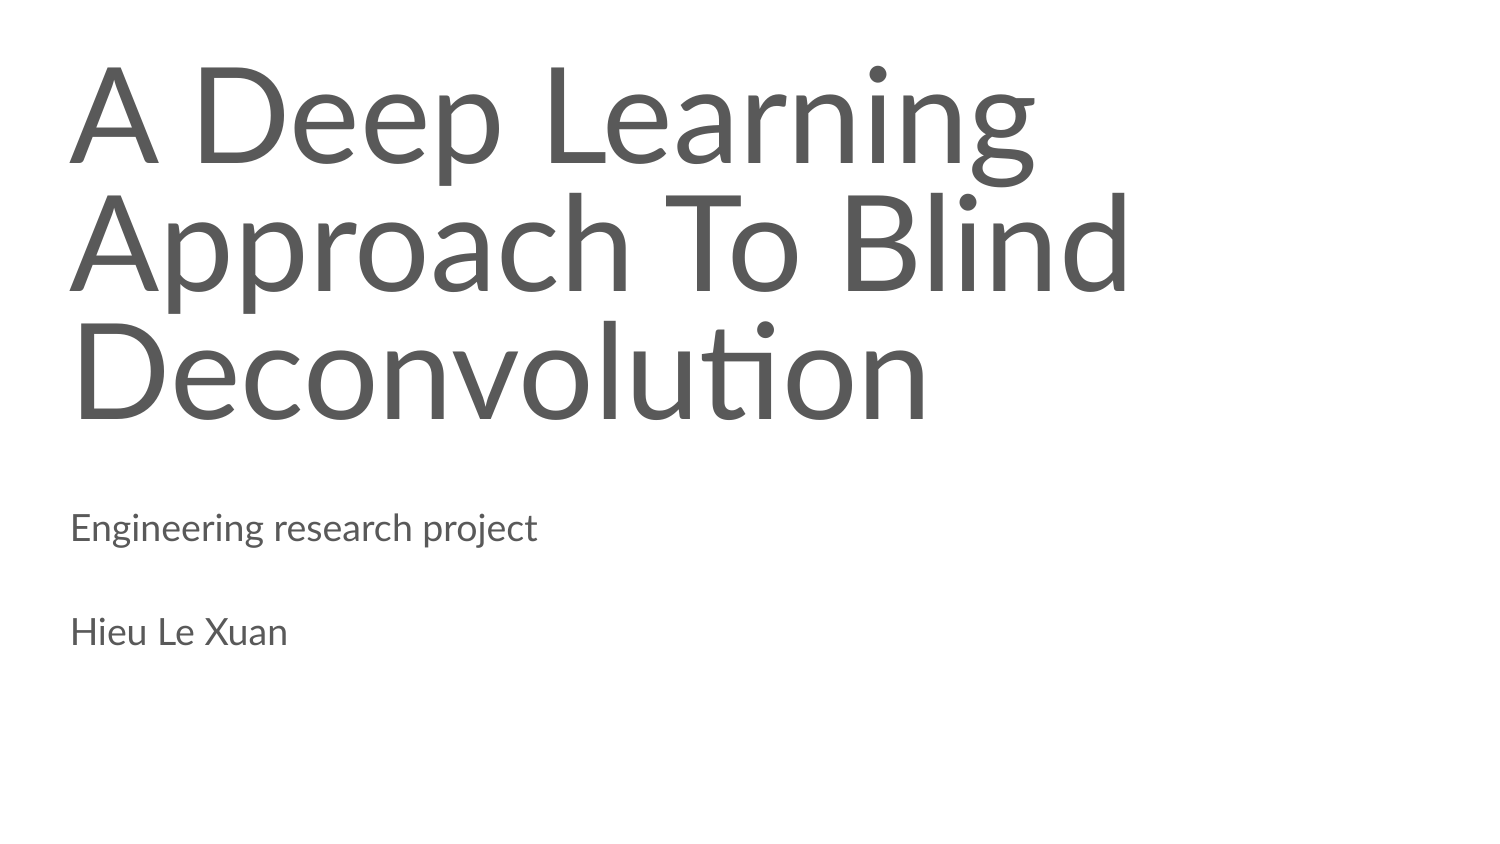

A Deep Learning Approach To Blind Deconvolution
Engineering research project
Hieu Le Xuan